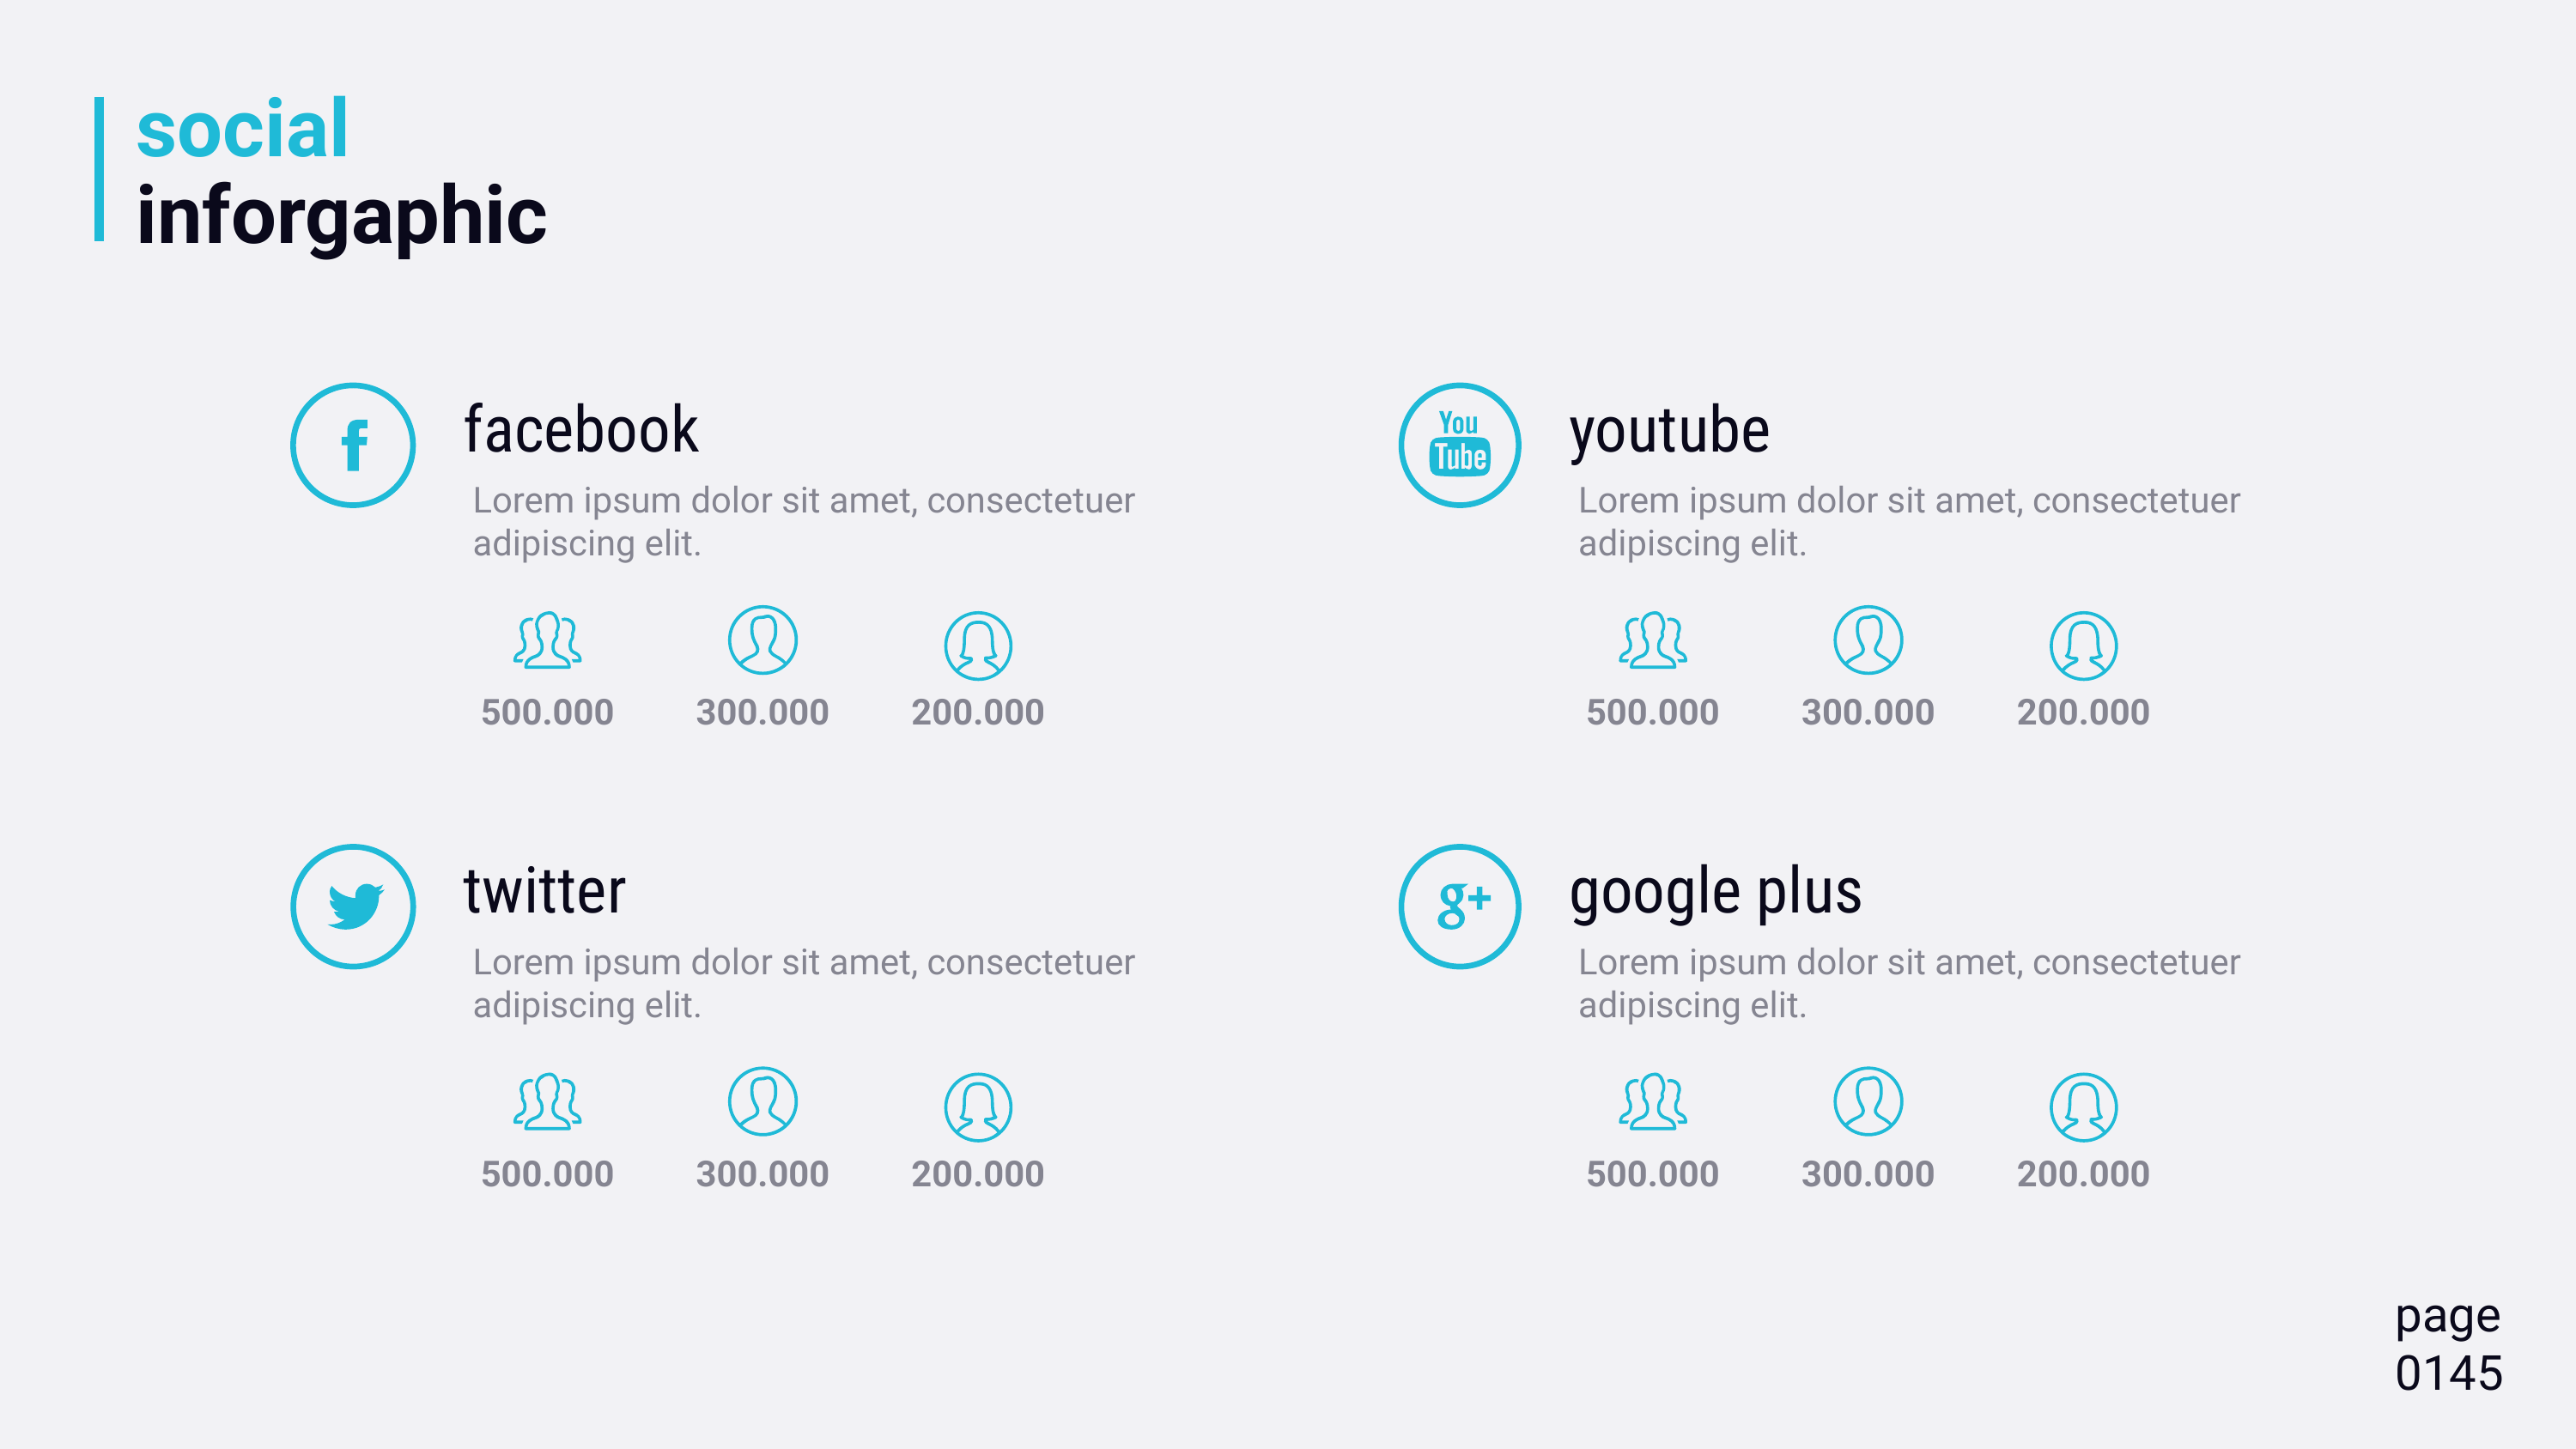

# social inforgaphic
facebook

Lorem ipsum dolor sit amet, consectetuer adipiscing elit.

500.000
300.000
200.000
youtube

Lorem ipsum dolor sit amet, consectetuer adipiscing elit.

500.000
300.000
200.000
twitter

Lorem ipsum dolor sit amet, consectetuer adipiscing elit.

500.000
300.000
200.000
google plus

Lorem ipsum dolor sit amet, consectetuer adipiscing elit.

500.000
300.000
200.000
page
0145